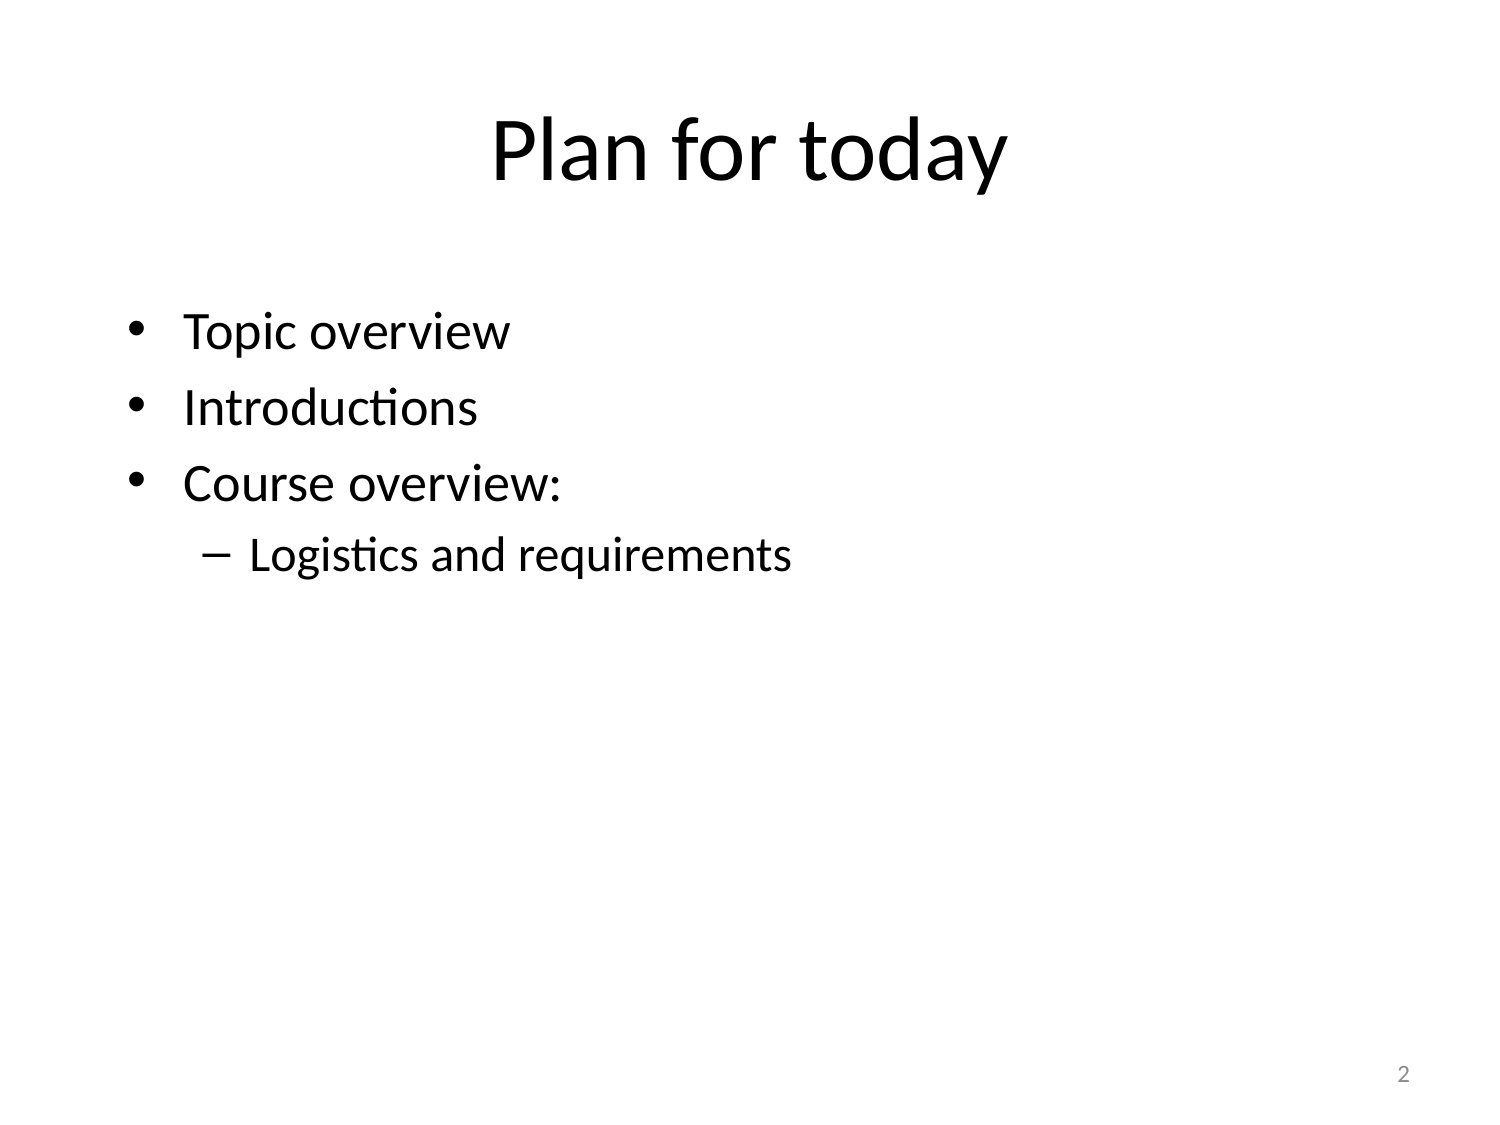

# Plan for today
Topic overview
Introductions
Course overview:
Logistics and requirements

2